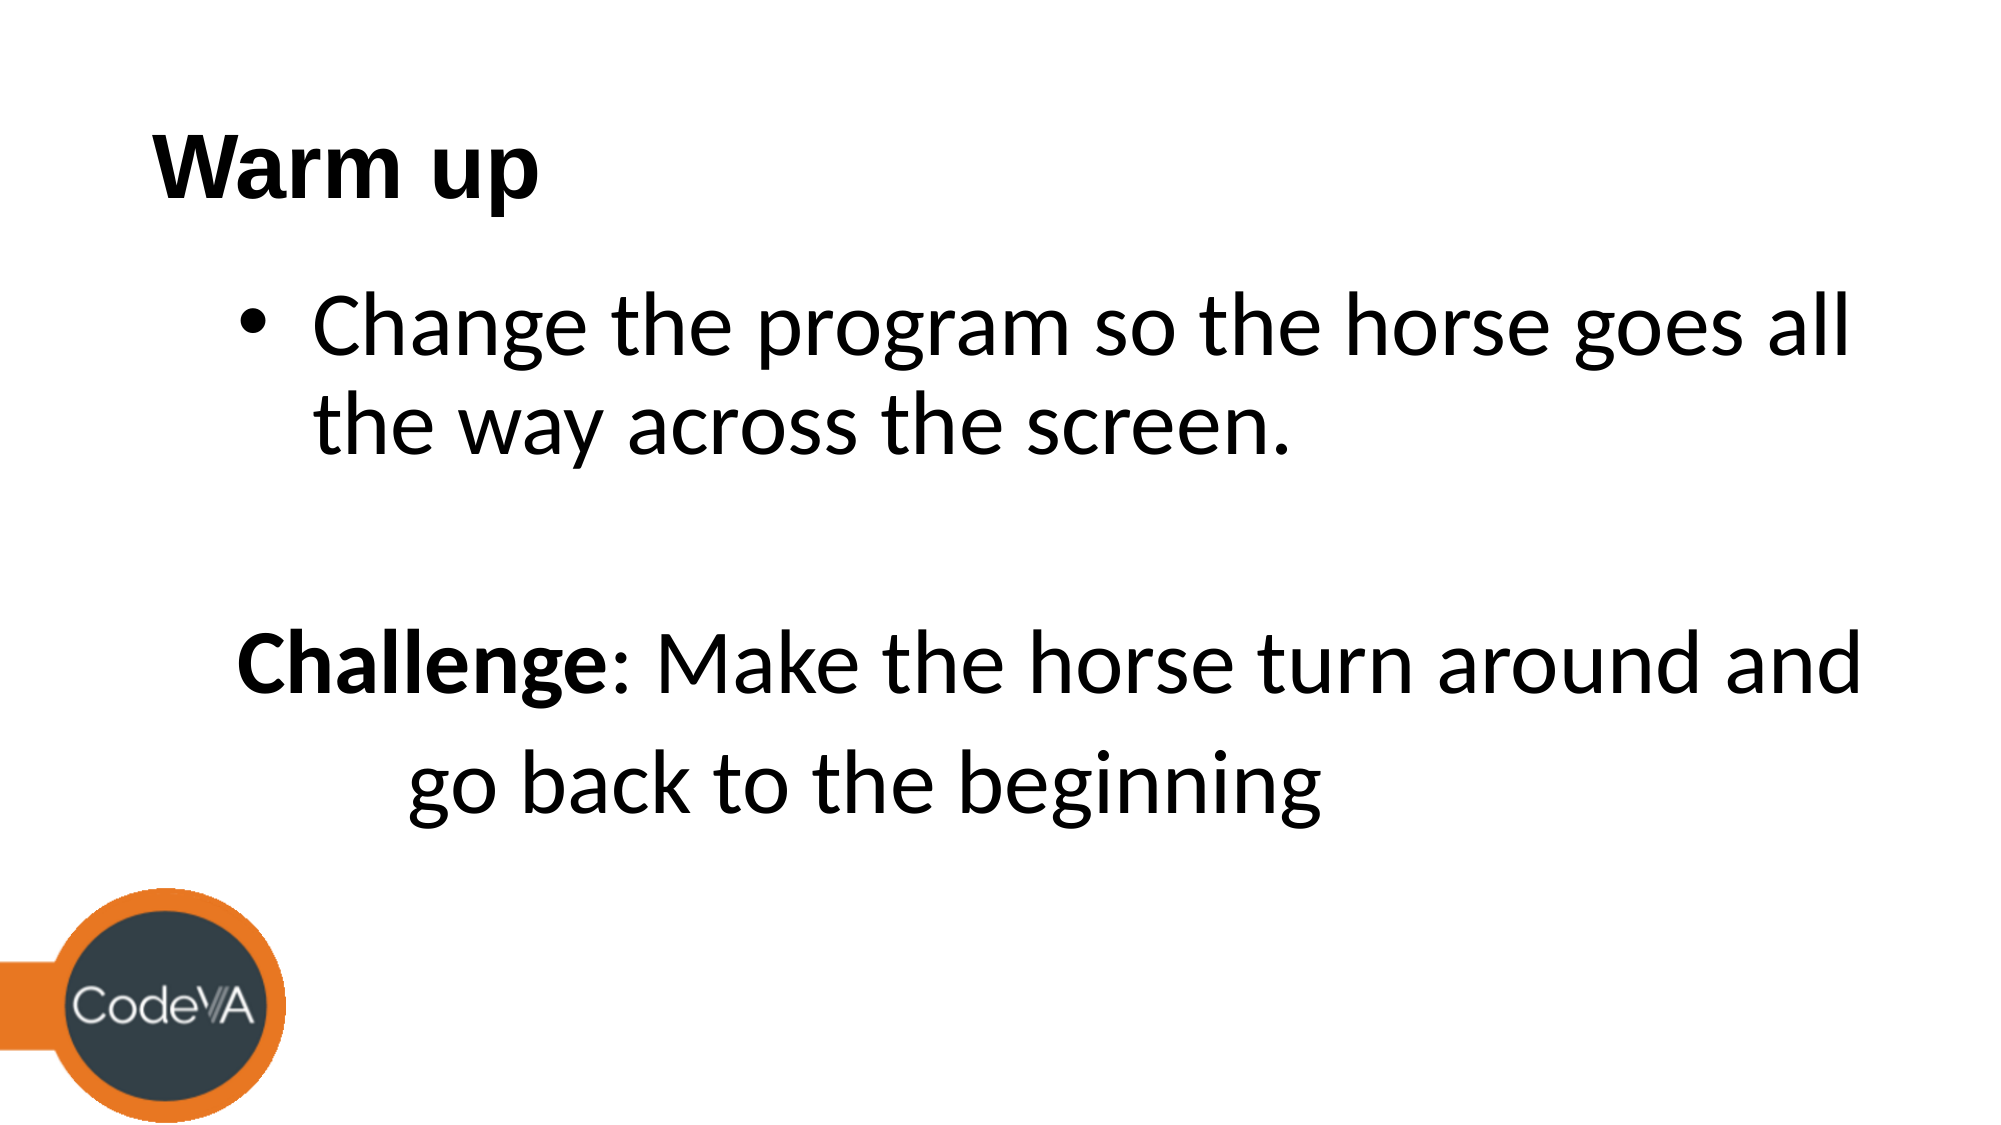

# Warm up
Change the program so the horse goes all the way across the screen.

Challenge: Make the horse turn around and
 go back to the beginning